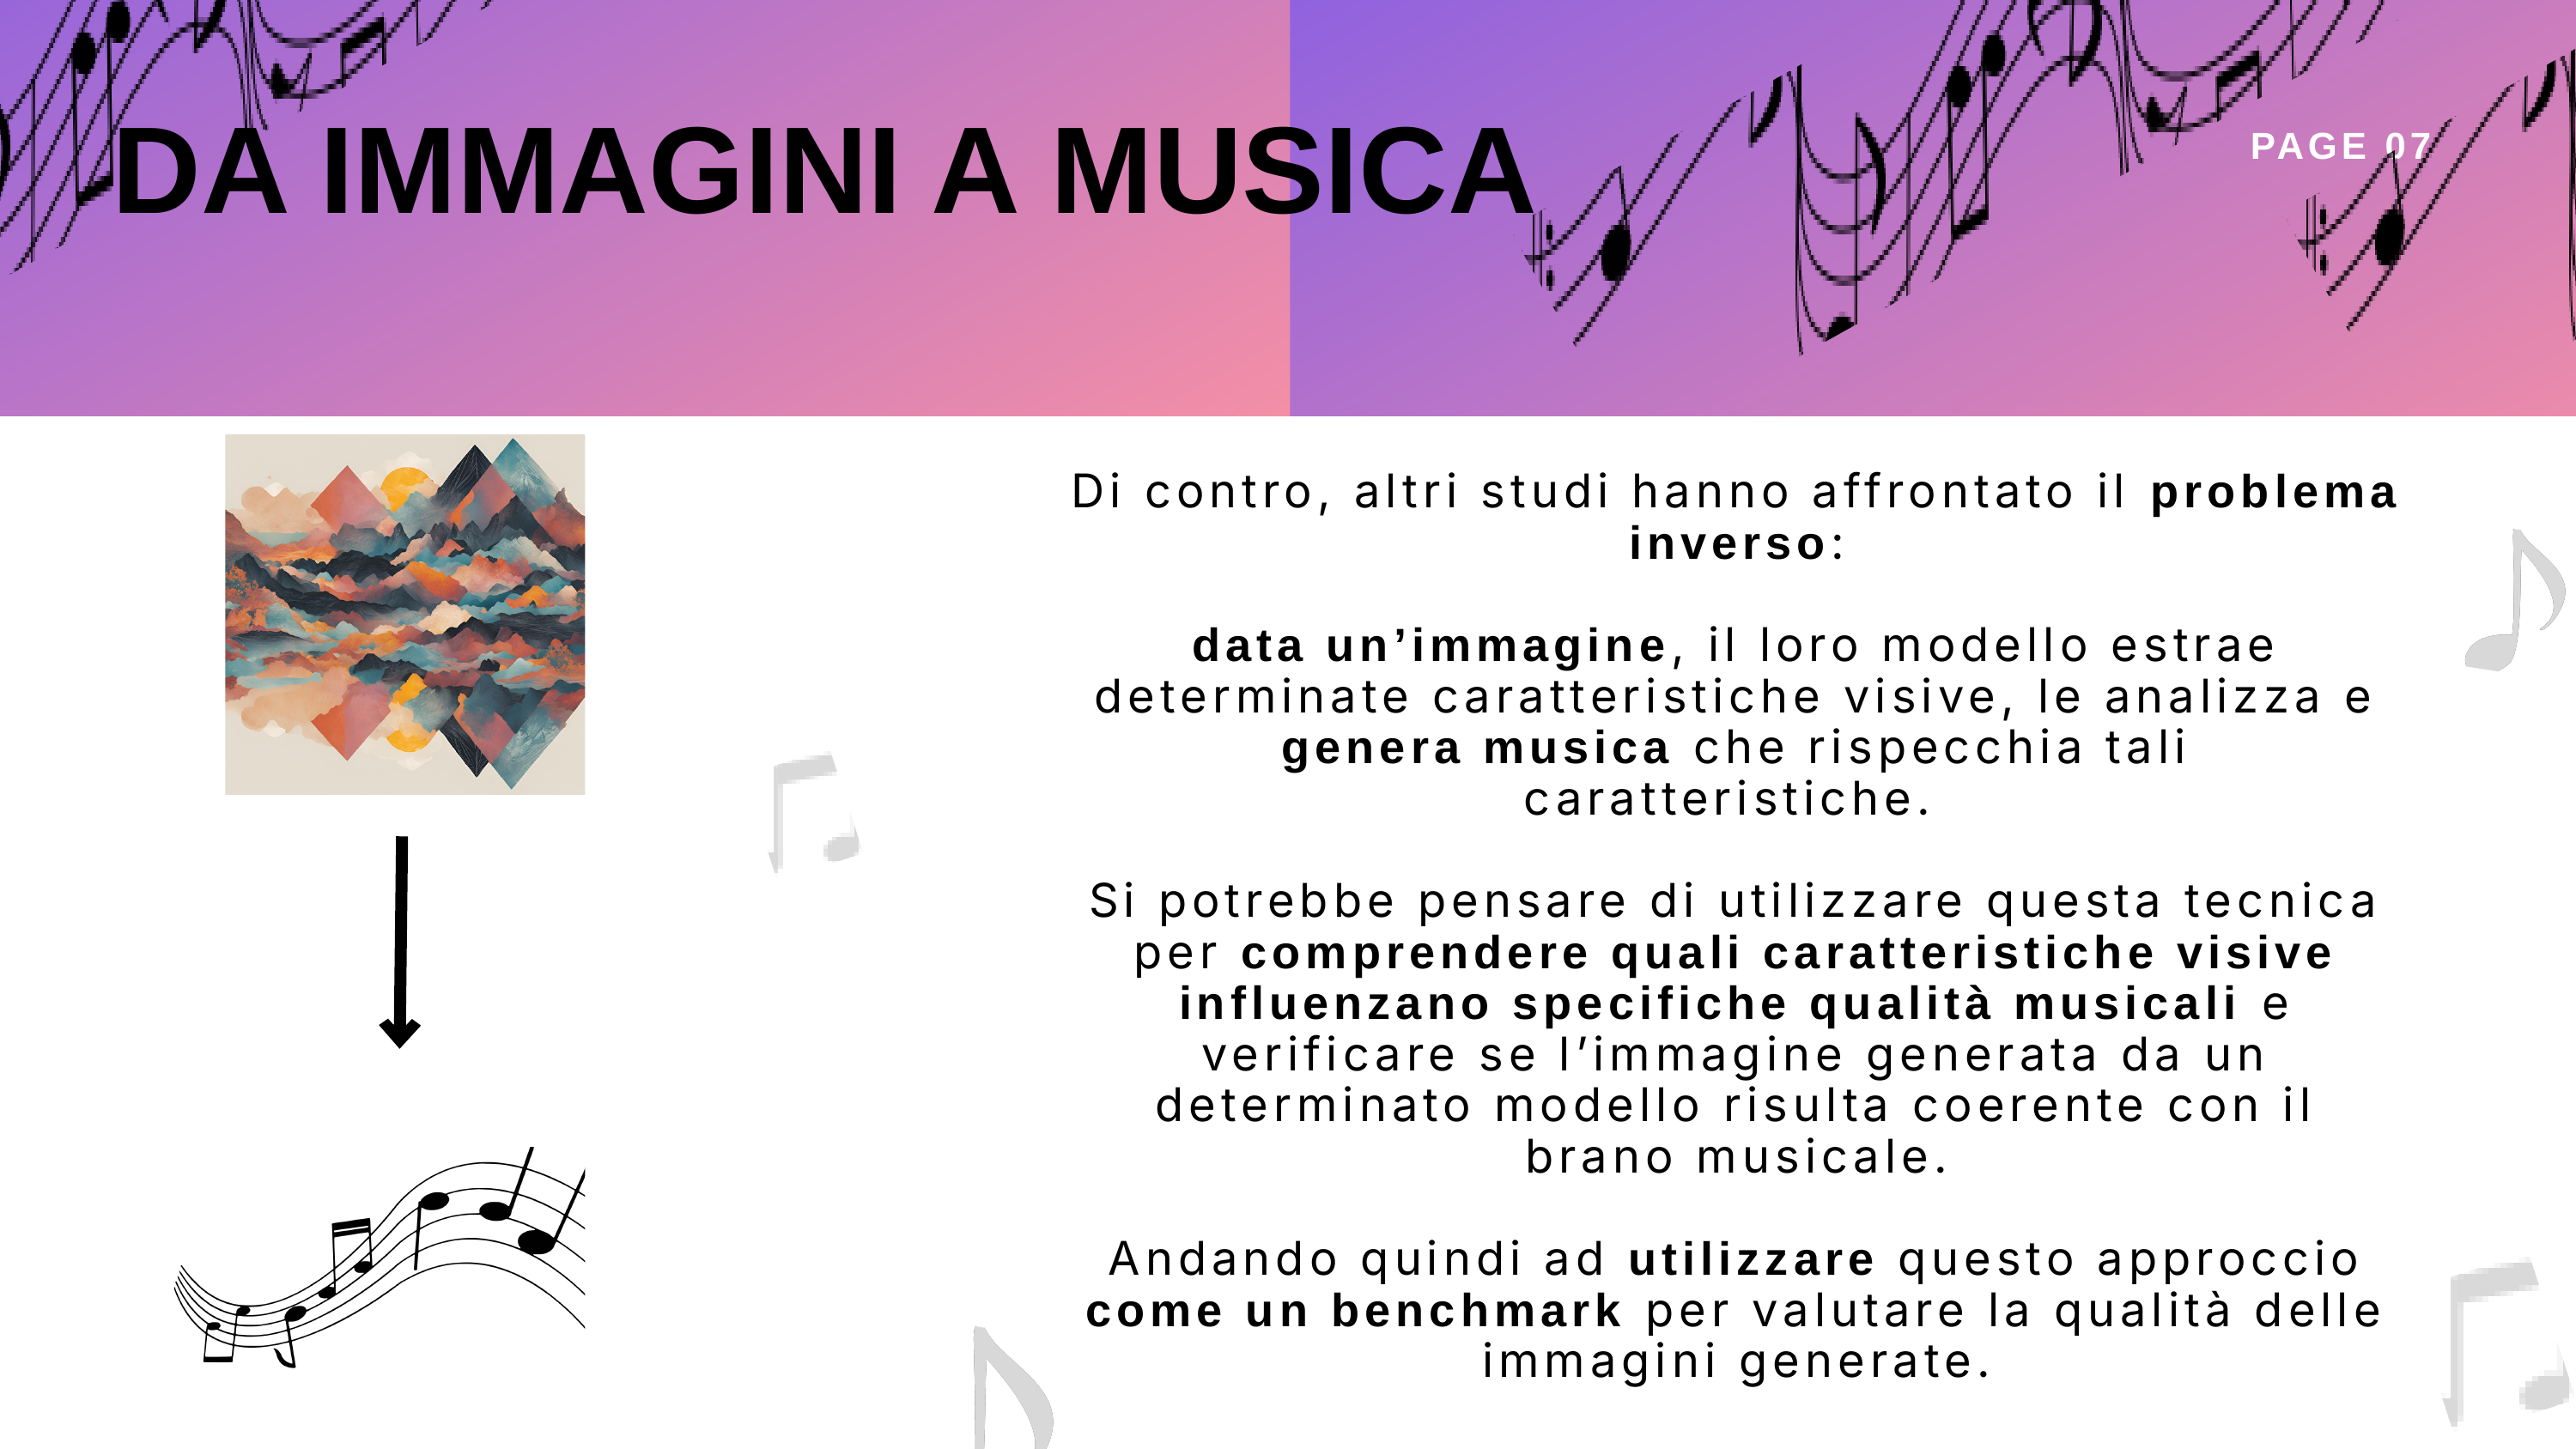

DA IMMAGINI A MUSICA
PAGE 07

Di contro, altri studi hanno affrontato il problema inverso:

data un’immagine, il loro modello estrae determinate caratteristiche visive, le analizza e genera musica che rispecchia tali caratteristiche.

Si potrebbe pensare di utilizzare questa tecnica per comprendere quali caratteristiche visive influenzano specifiche qualità musicali e verificare se l’immagine generata da un determinato modello risulta coerente con il brano musicale.

Andando quindi ad utilizzare questo approccio come un benchmark per valutare la qualità delle immagini generate.